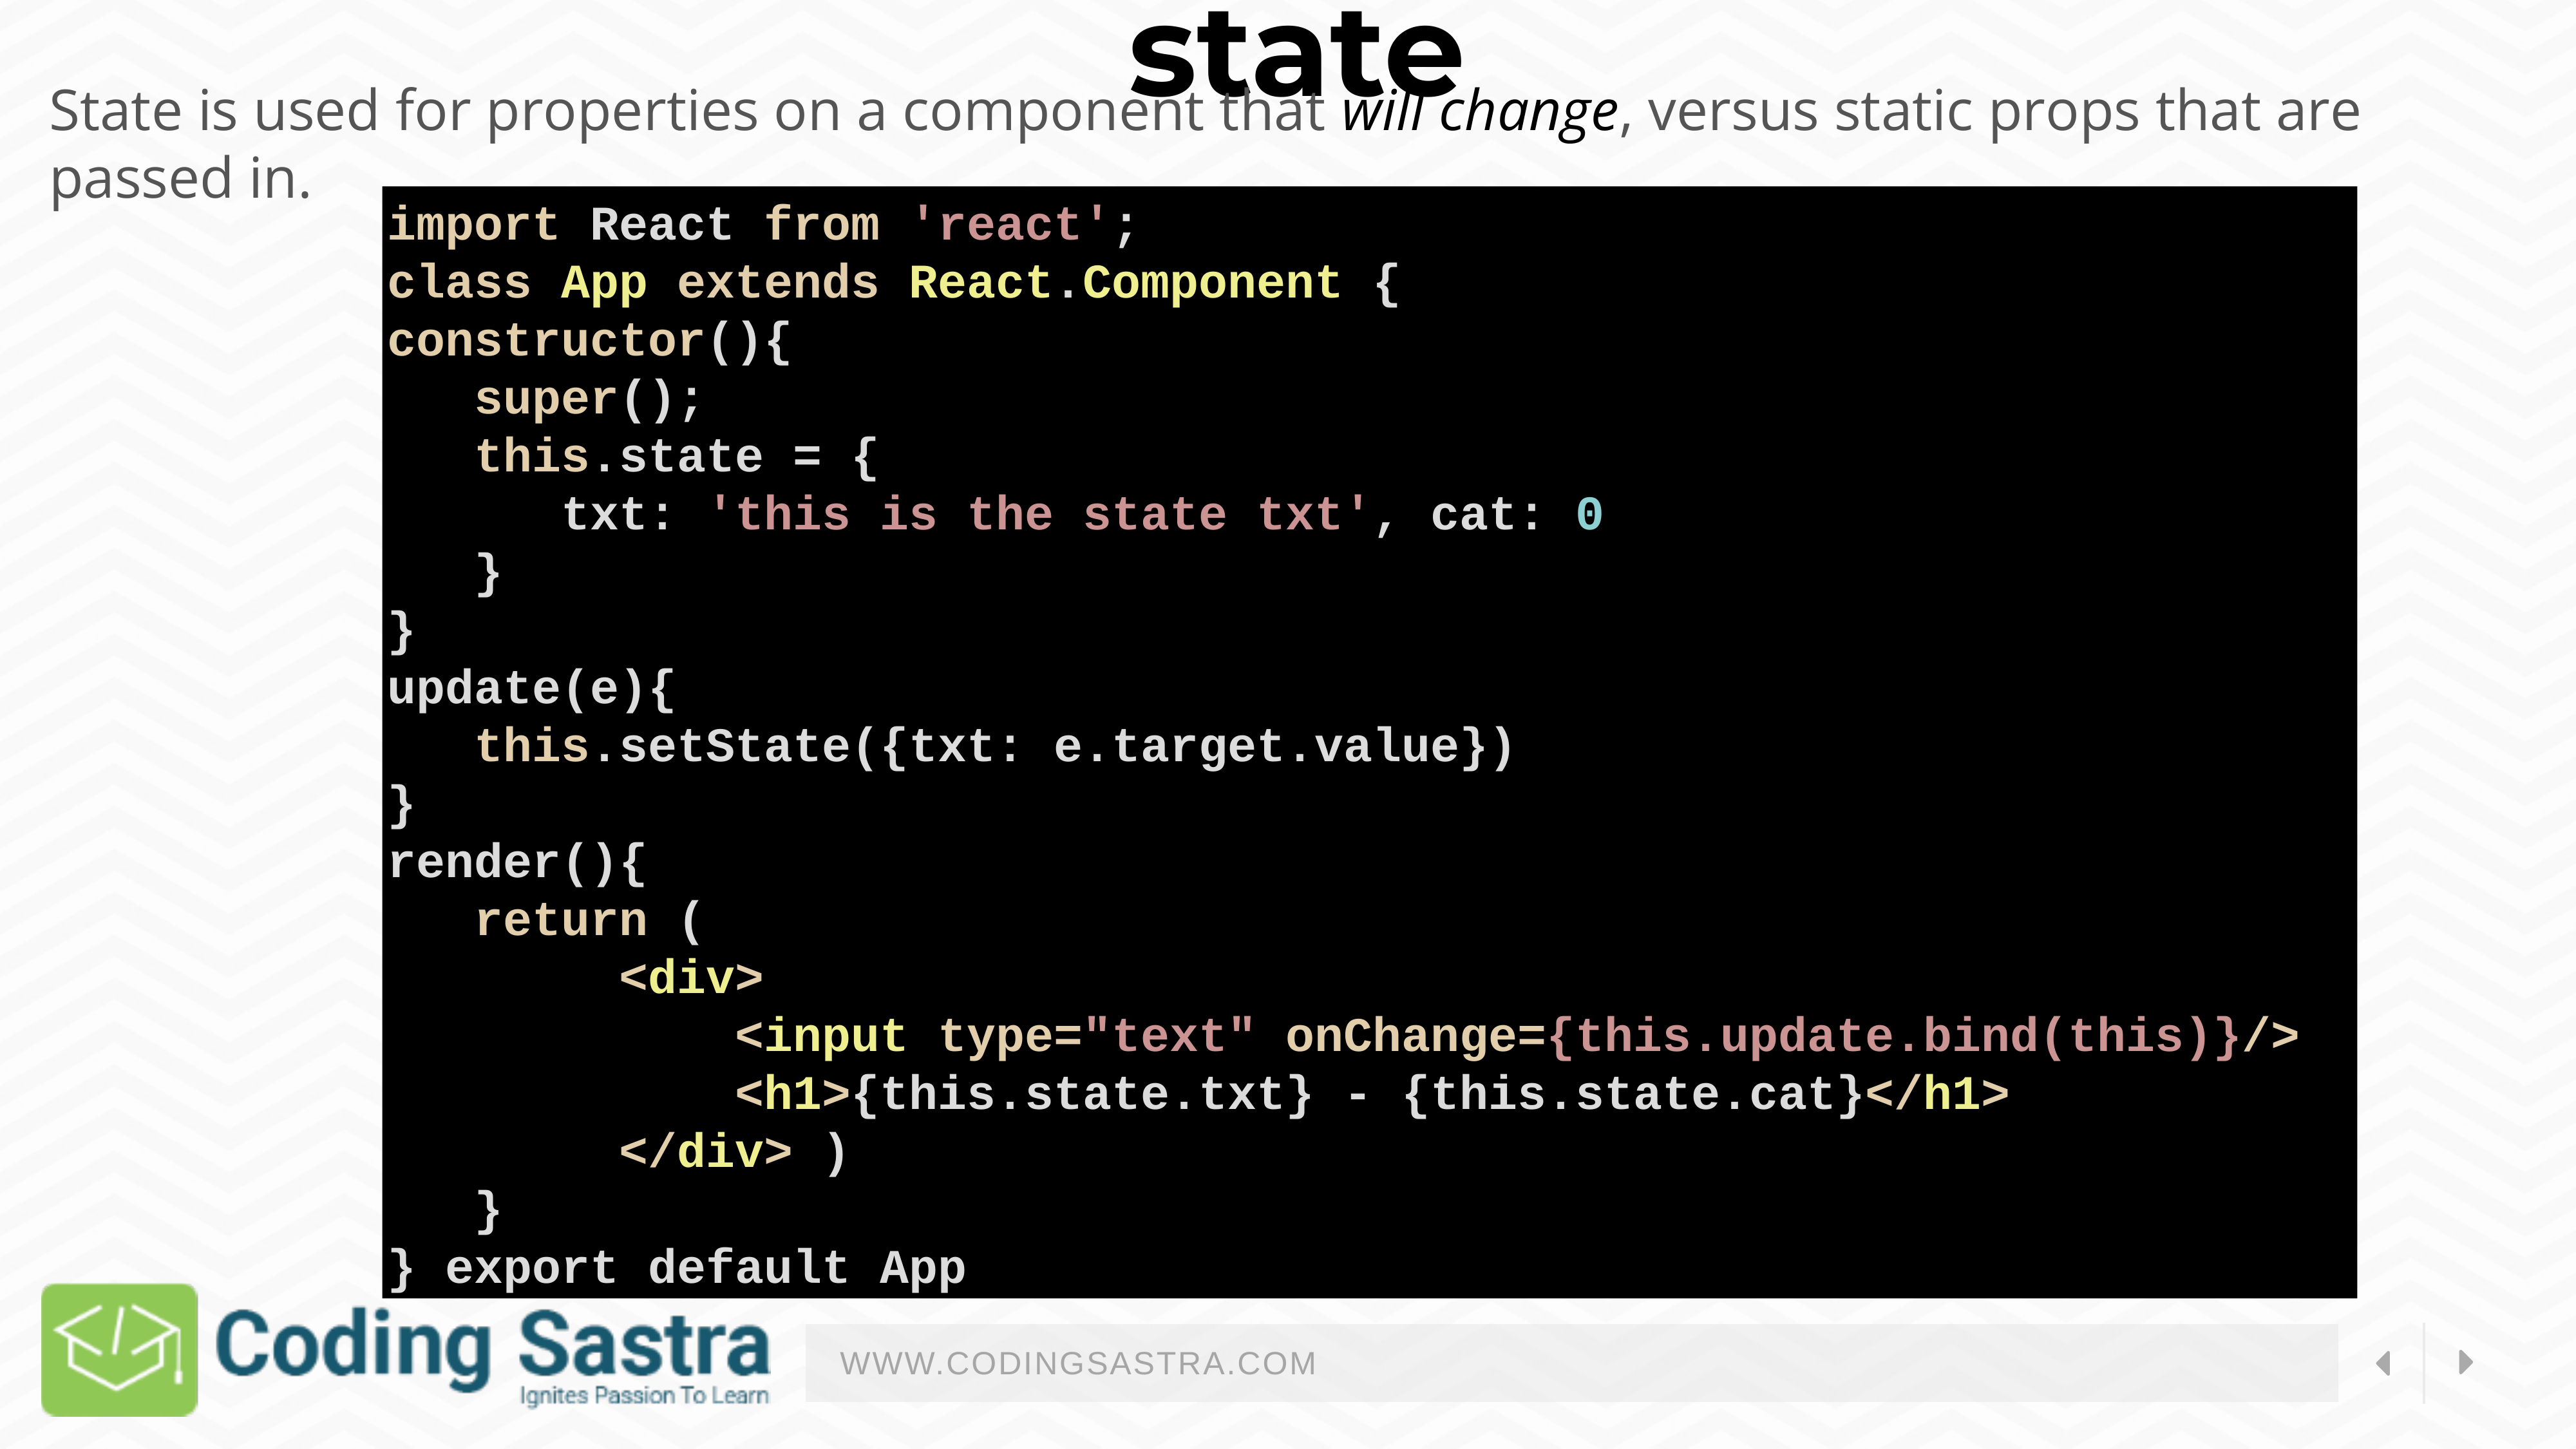

state
State is used for properties on a component that will change, versus static props that are passed in.
import React from 'react';
class App extends React.Component {
constructor(){
   super();
   this.state = {
      txt: 'this is the state txt', cat: 0
   }
}
update(e){
   this.setState({txt: e.target.value})
}
render(){
   return (
        <div>
            <input type="text" onChange={this.update.bind(this)}/>
            <h1>{this.state.txt} - {this.state.cat}</h1>
        </div> )
   }
} export default App